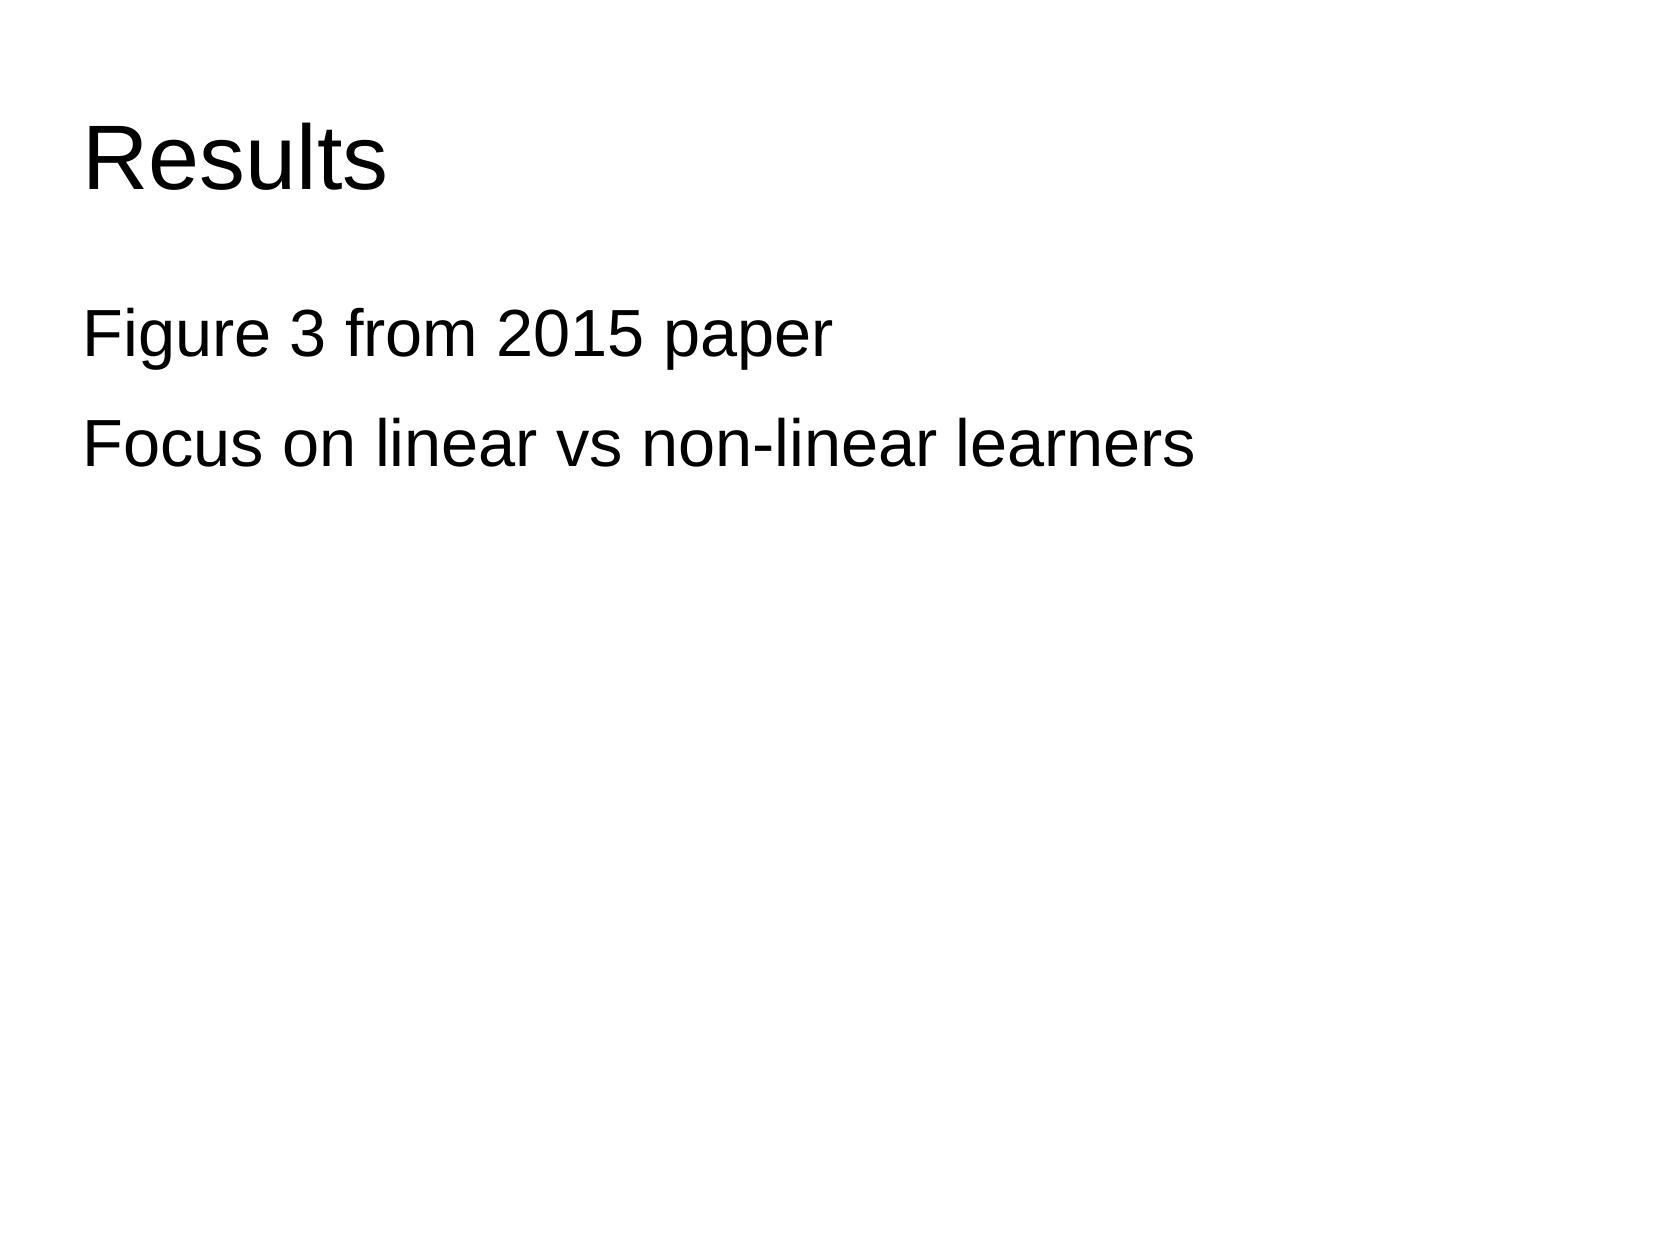

Results
Figure 3 from 2015 paper
Focus on linear vs non-linear learners